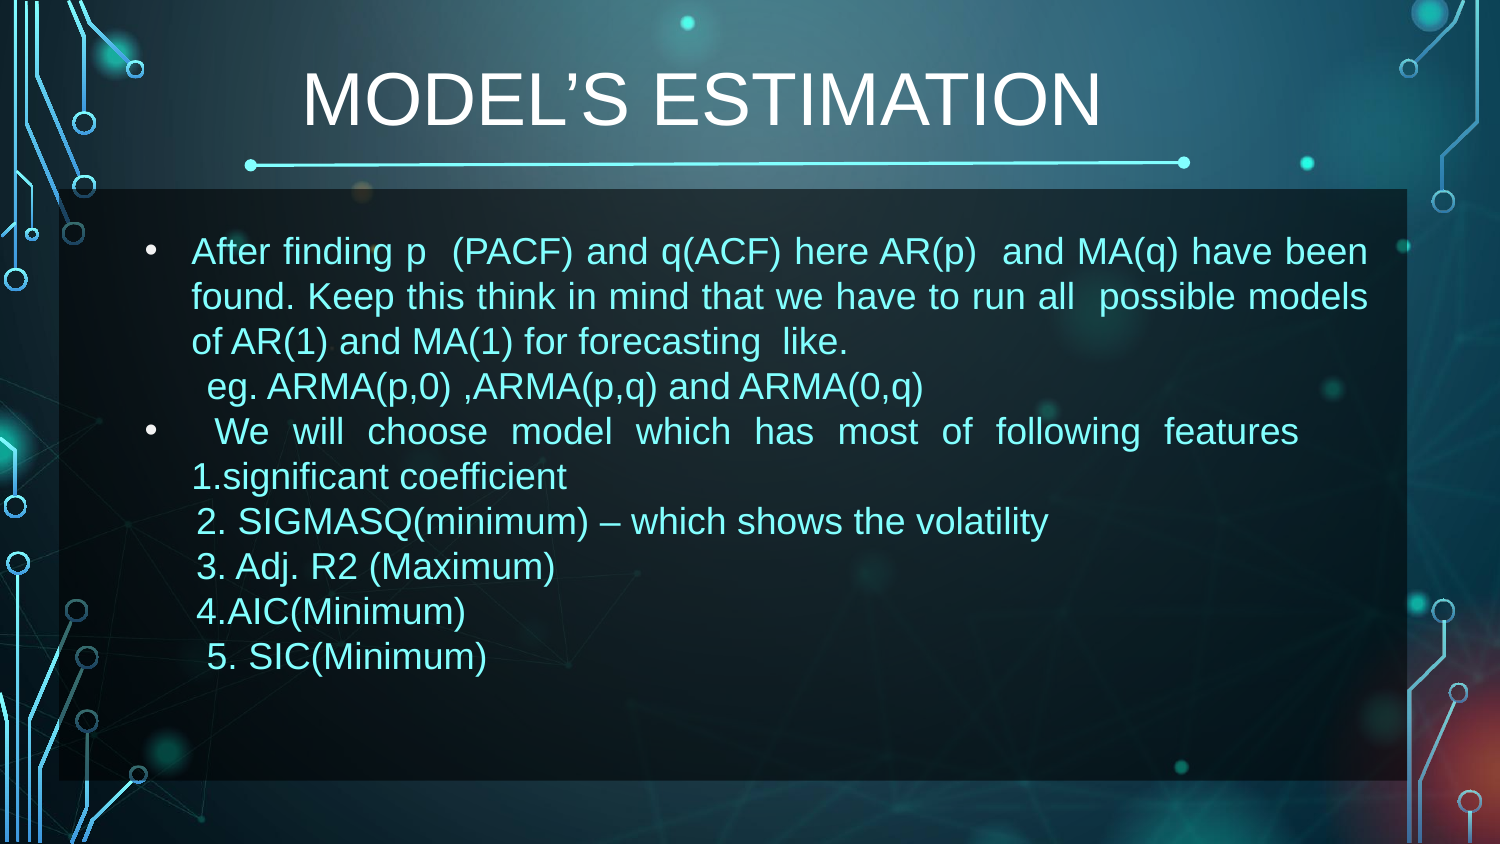

# Model’s Estimation
After finding p  (PACF) and q(ACF) here AR(p)  and MA(q) have been found. Keep this think in mind that we have to run all  possible models of AR(1) and MA(1) for forecasting  like.
        eg. ARMA(p,0) ,ARMA(p,q) and ARMA(0,q)
 We will choose model which has most of following features    1.significant coefficient
       2. SIGMASQ(minimum) – which shows the volatility
       3. Adj. R2 (Maximum)
       4.AIC(Minimum)
        5. SIC(Minimum)